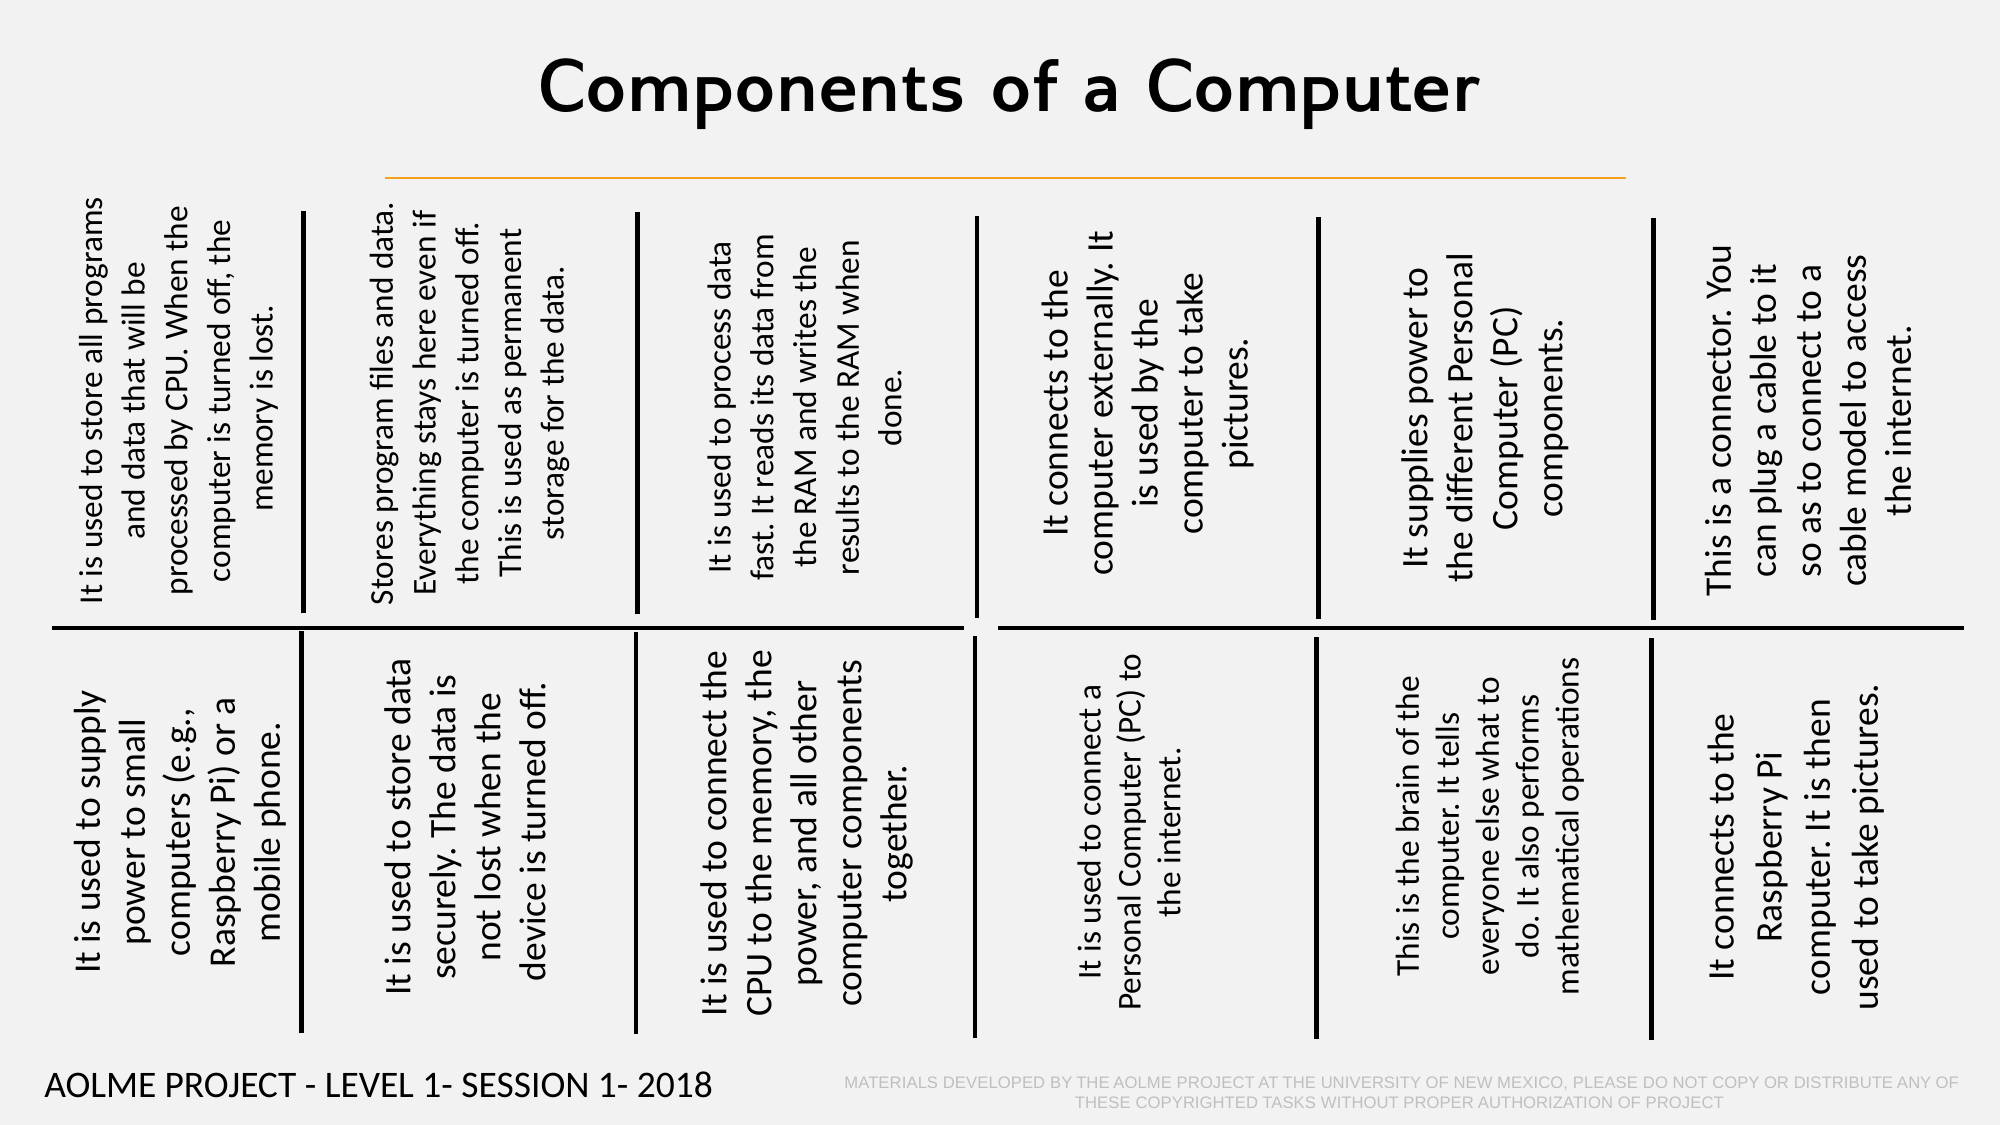

Components of a Computer
It connects to the computer externally. It is used by the computer to take pictures.
It is used to store all programs and data that will be processed by CPU. When the computer is turned off, the memory is lost.
Stores program files and data. Everything stays here even if the computer is turned off. This is used as permanent storage for the data.
It is used to process data fast. It reads its data from the RAM and writes the results to the RAM when done.
This is a connector. You can plug a cable to it so as to connect to a cable model to access the internet.
It supplies power to the different Personal Computer (PC) components.
It is used to supply power to small computers (e.g., Raspberry Pi) or a mobile phone.
It is used to connect the CPU to the memory, the power, and all other computer components together.
This is the brain of the computer. It tells everyone else what to do. It also performs mathematical operations
It is used to store data securely. The data is not lost when the device is turned off.
It connects to the Raspberry Pi computer. It is then used to take pictures.
It is used to connect a Personal Computer (PC) to the internet.

AOLME PROJECT - LEVEL 1- SESSION 1- 2018
MATERIALS DEVELOPED BY THE AOLME PROJECT AT THE UNIVERSITY OF NEW MEXICO, PLEASE DO NOT COPY OR DISTRIBUTE ANY OF THESE COPYRIGHTED TASKS WITHOUT PROPER AUTHORIZATION OF PROJECT